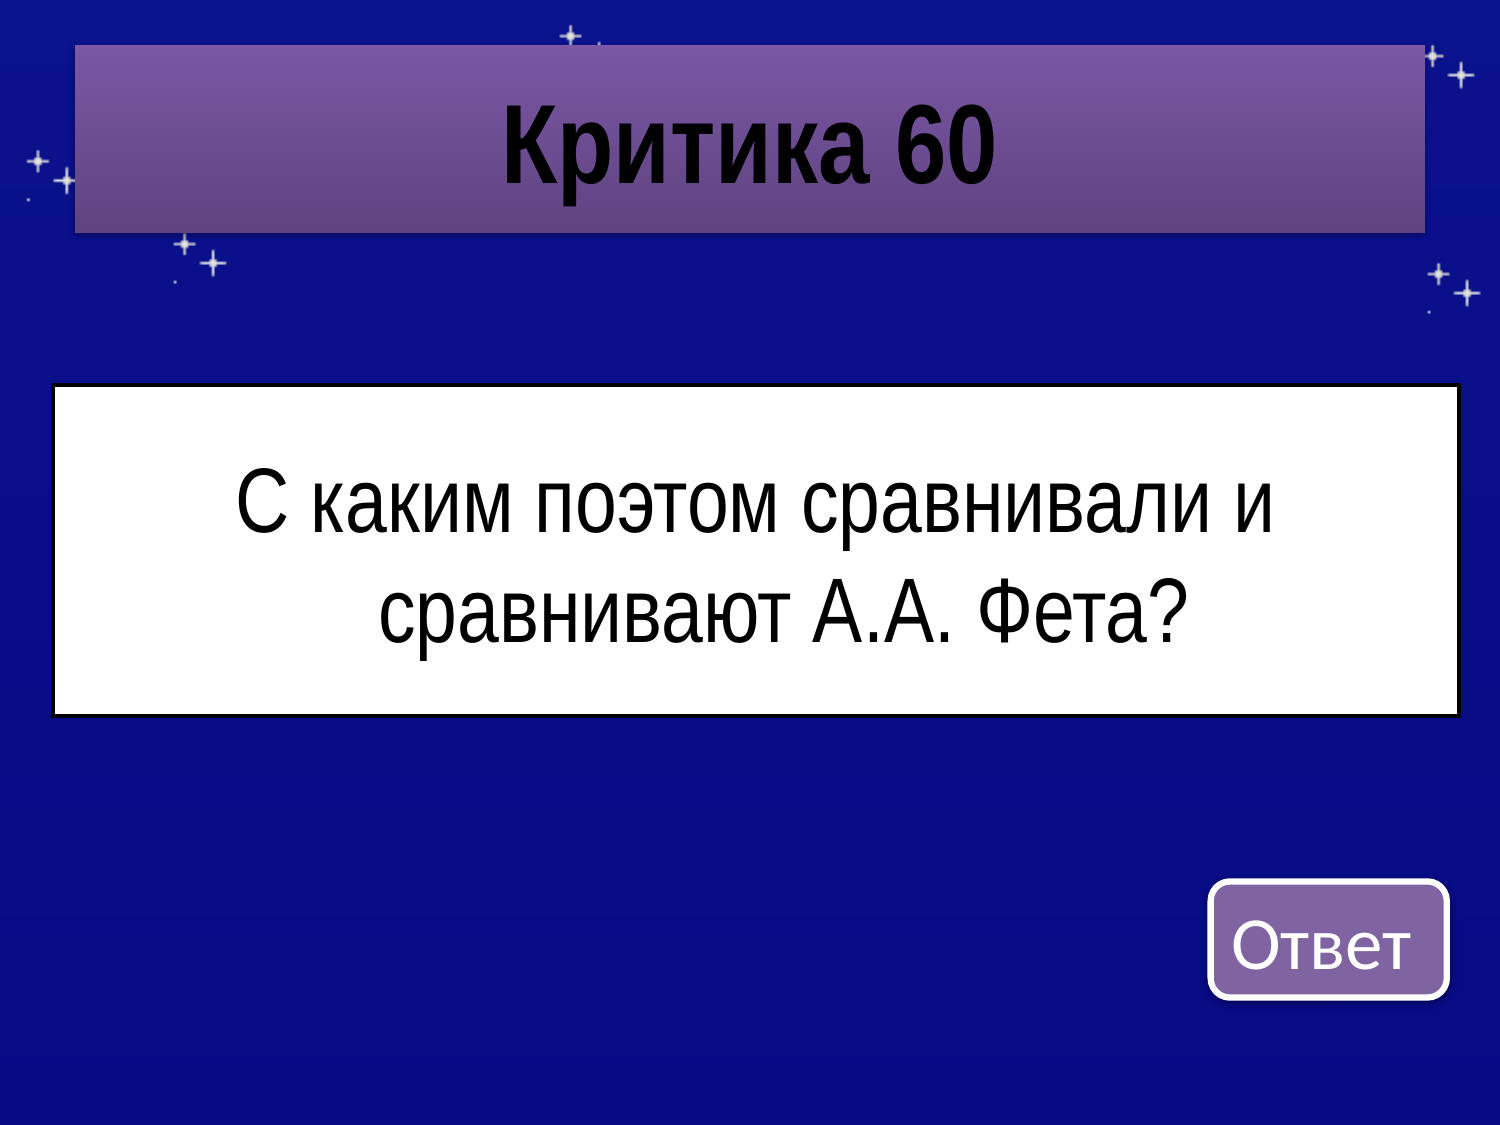

# Критика 60
С каким поэтом сравнивали и сравнивают А.А. Фета?
Ответ